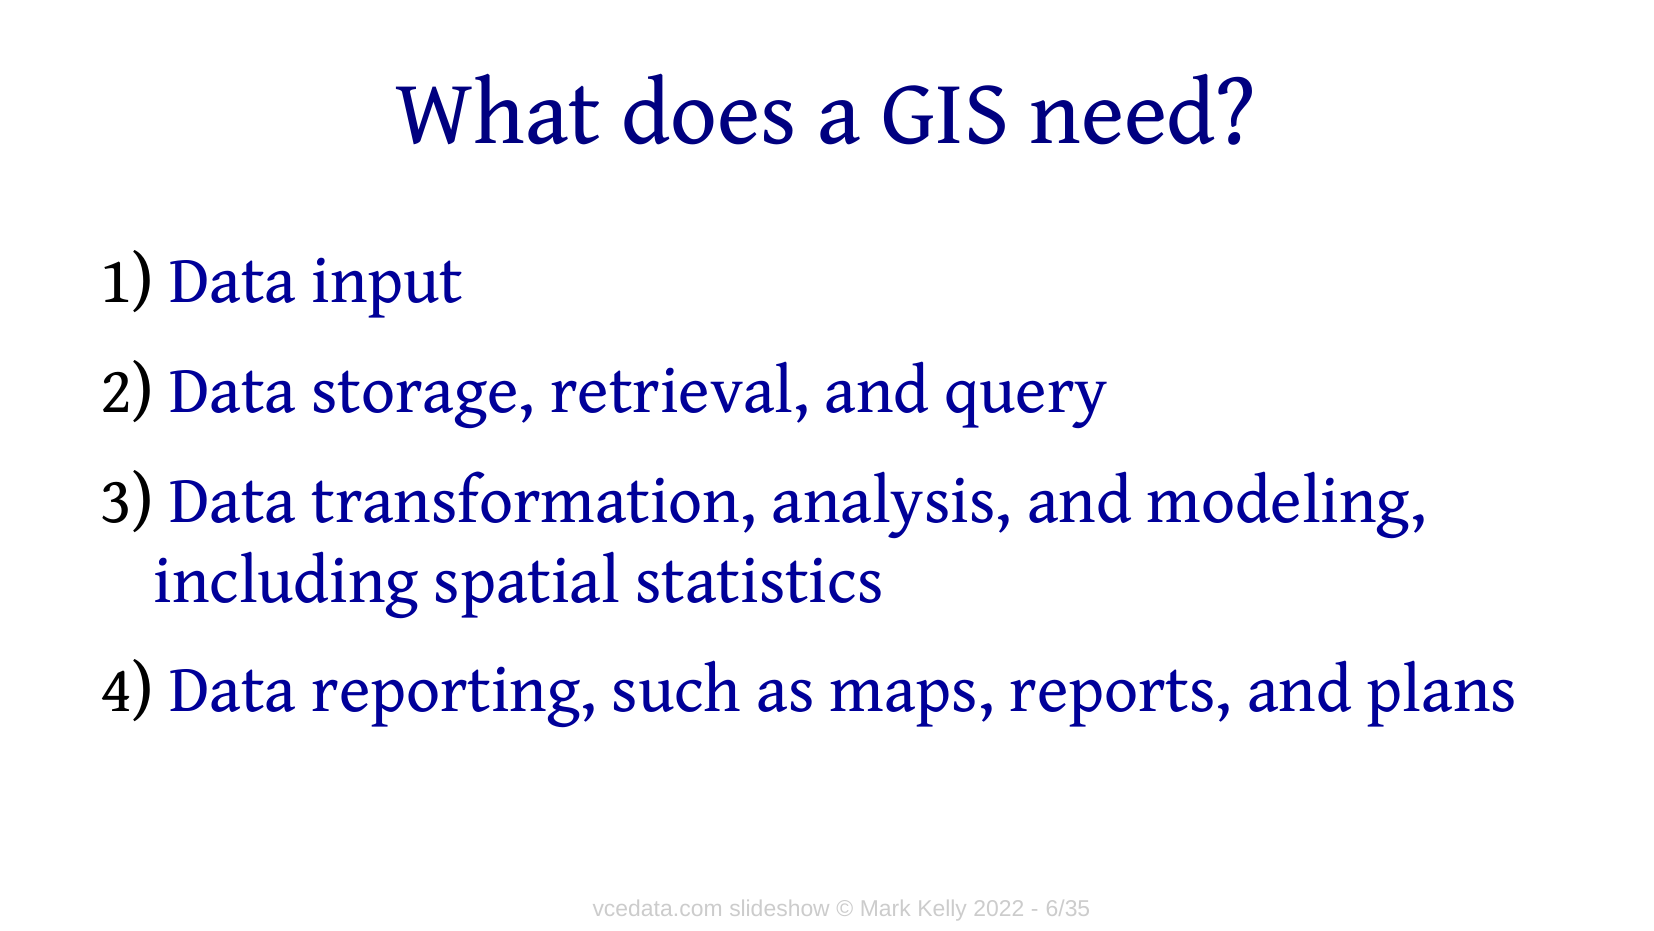

# What does a GIS need?
 Data input
 Data storage, retrieval, and query
 Data transformation, analysis, and modeling, including spatial statistics
 Data reporting, such as maps, reports, and plans
vcedata.com slideshow © Mark Kelly 2022 - 6/35